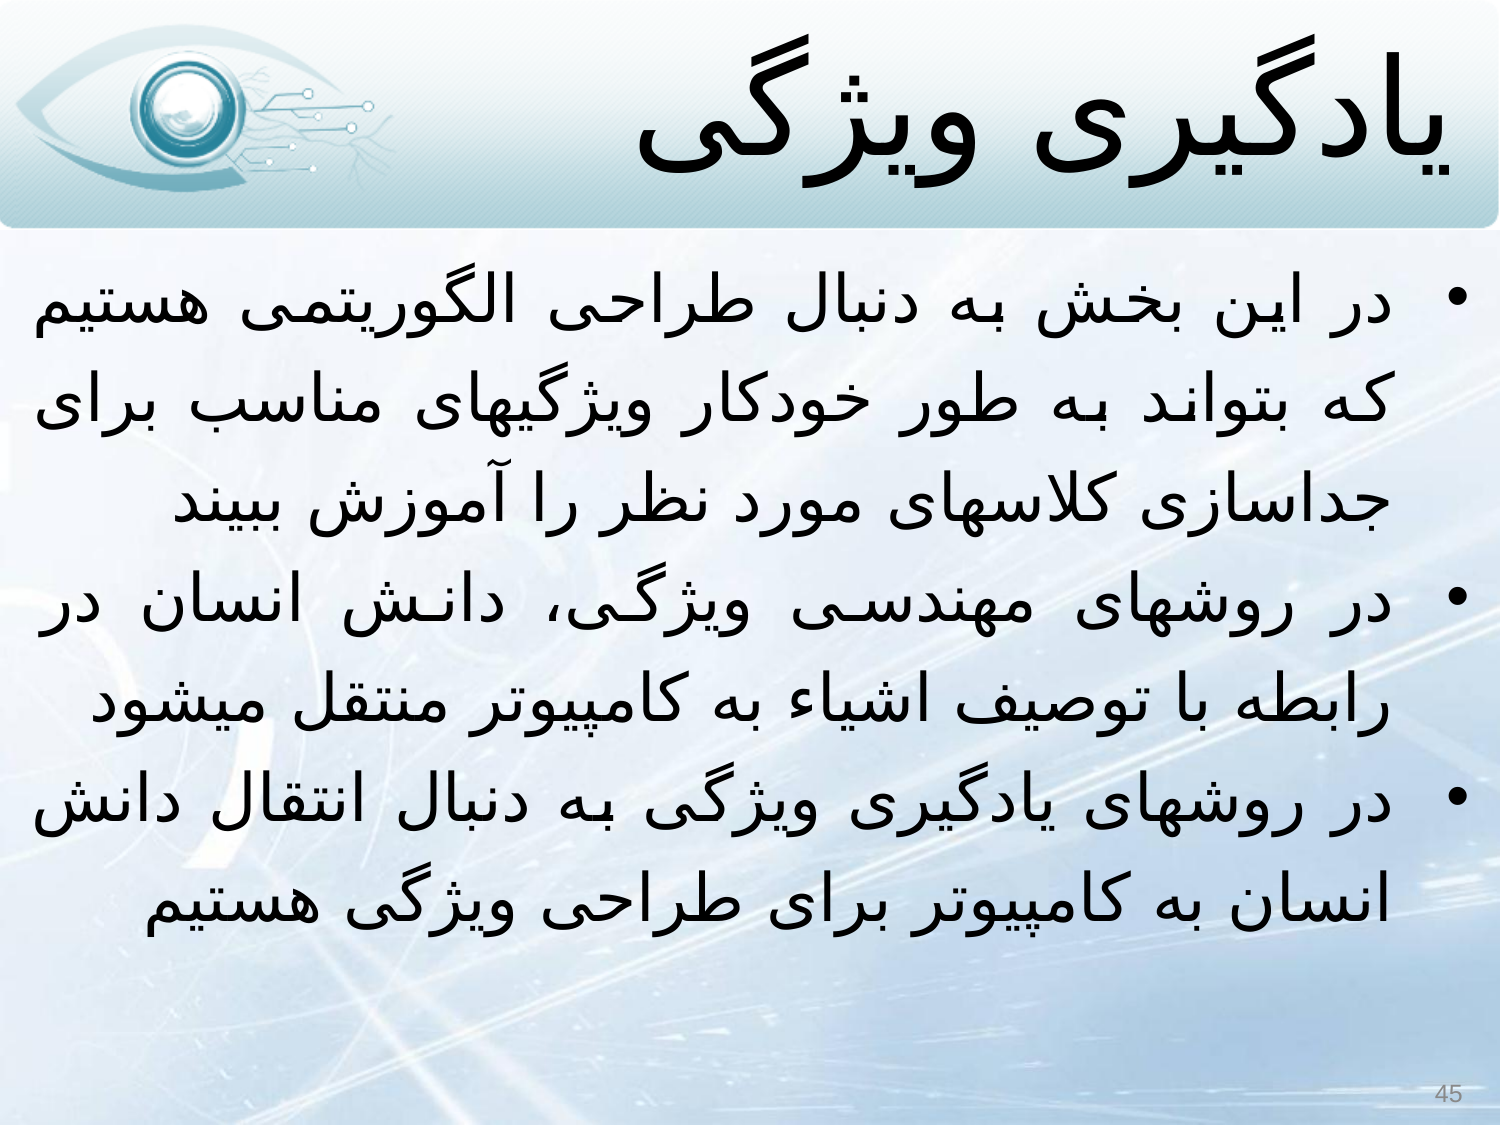

# یادگیری ویژگی
در این بخش به دنبال طراحی الگوریتمی هستیم که بتواند به طور خودکار ویژگی‏های مناسب برای جداسازی کلاس‏های مورد نظر را آموزش ببیند
در روش‏های مهندسی ویژگی، دانش انسان در رابطه با توصیف اشیاء به کامپیوتر منتقل می‏شود
در روش‏های یادگیری ویژگی به دنبال انتقال دانش انسان به کامپیوتر برای طراحی ویژگی هستیم
45